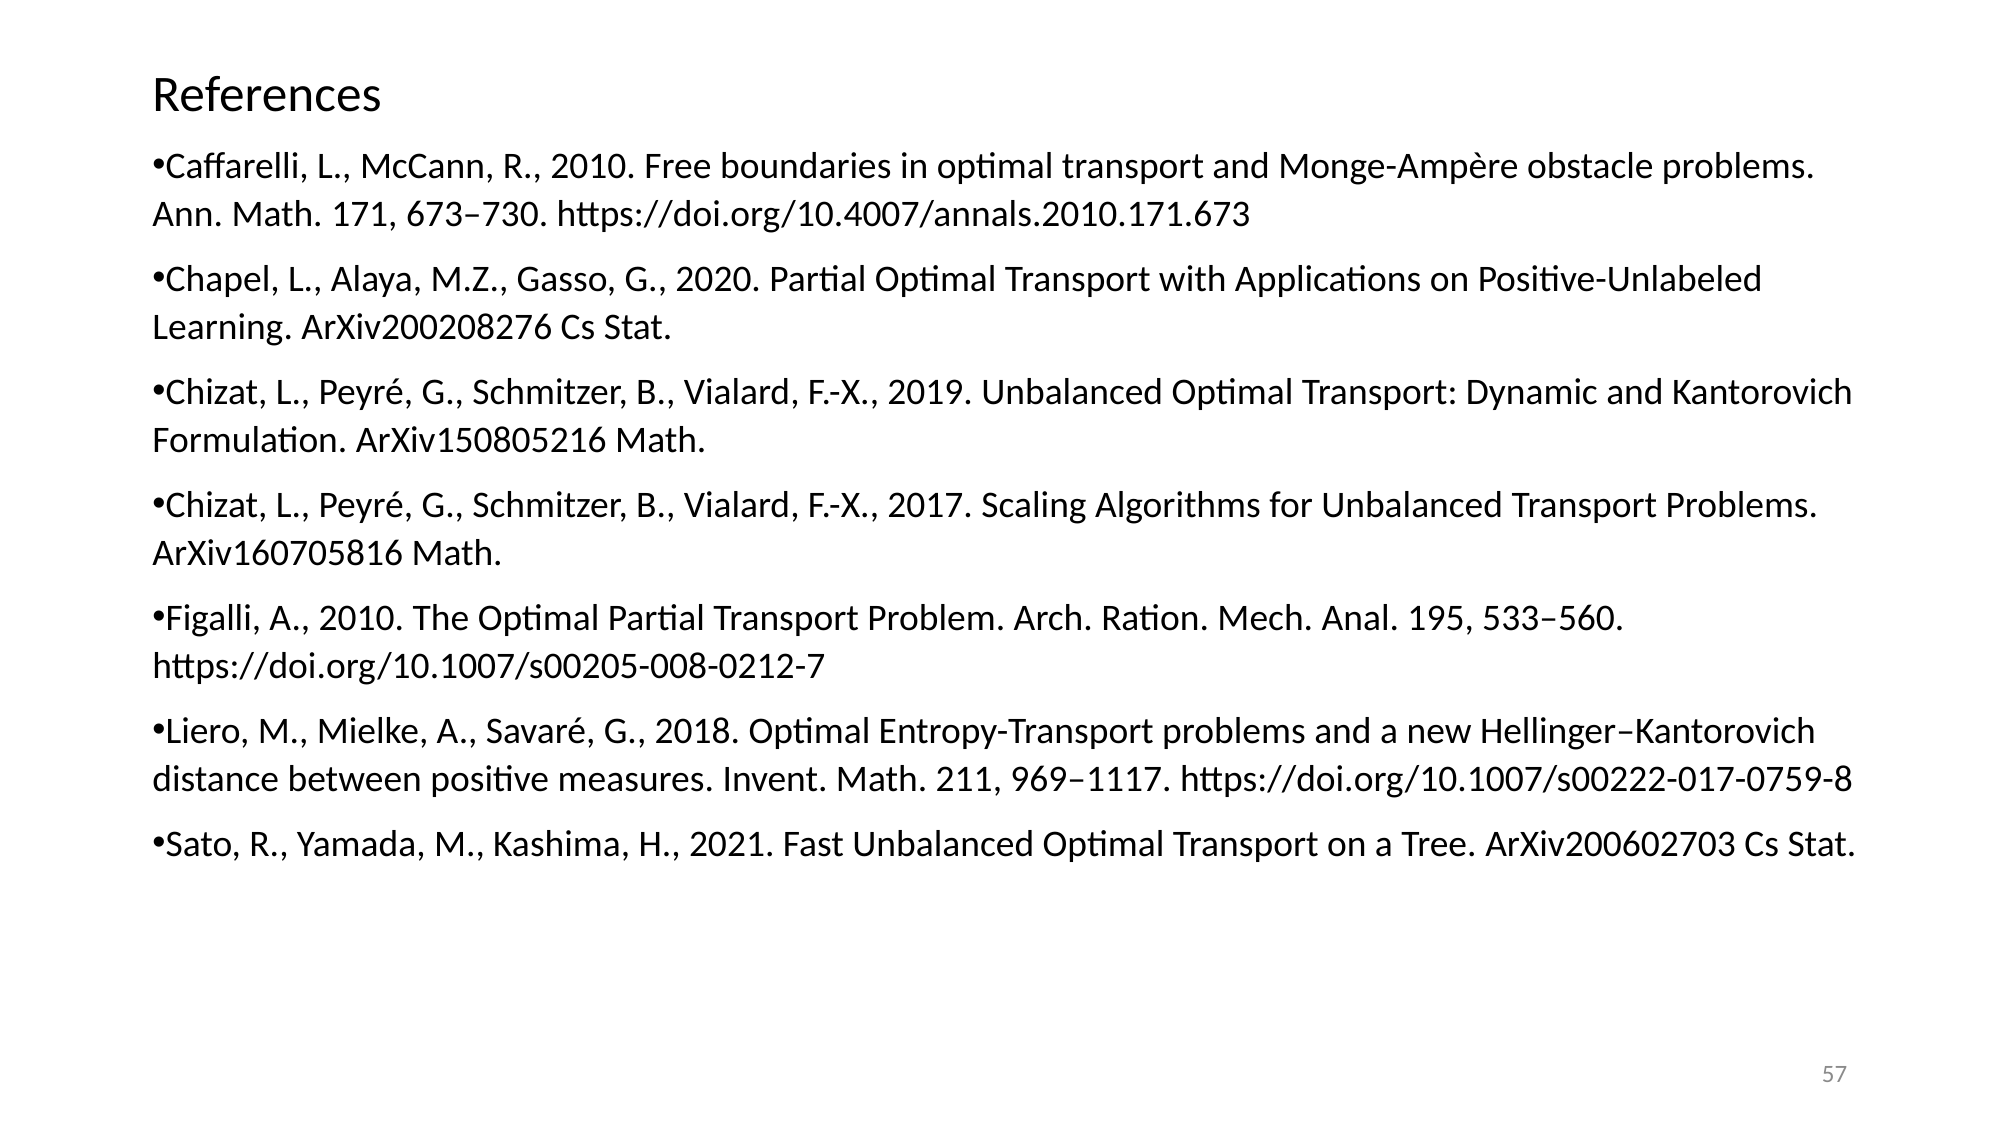

# References
Caffarelli, L., McCann, R., 2010. Free boundaries in optimal transport and Monge-Ampère obstacle problems. Ann. Math. 171, 673–730. https://doi.org/10.4007/annals.2010.171.673
Chapel, L., Alaya, M.Z., Gasso, G., 2020. Partial Optimal Transport with Applications on Positive-Unlabeled Learning. ArXiv200208276 Cs Stat.
Chizat, L., Peyré, G., Schmitzer, B., Vialard, F.-X., 2019. Unbalanced Optimal Transport: Dynamic and Kantorovich Formulation. ArXiv150805216 Math.
Chizat, L., Peyré, G., Schmitzer, B., Vialard, F.-X., 2017. Scaling Algorithms for Unbalanced Transport Problems. ArXiv160705816 Math.
Figalli, A., 2010. The Optimal Partial Transport Problem. Arch. Ration. Mech. Anal. 195, 533–560. https://doi.org/10.1007/s00205-008-0212-7
Liero, M., Mielke, A., Savaré, G., 2018. Optimal Entropy-Transport problems and a new Hellinger–Kantorovich distance between positive measures. Invent. Math. 211, 969–1117. https://doi.org/10.1007/s00222-017-0759-8
Sato, R., Yamada, M., Kashima, H., 2021. Fast Unbalanced Optimal Transport on a Tree. ArXiv200602703 Cs Stat.

57